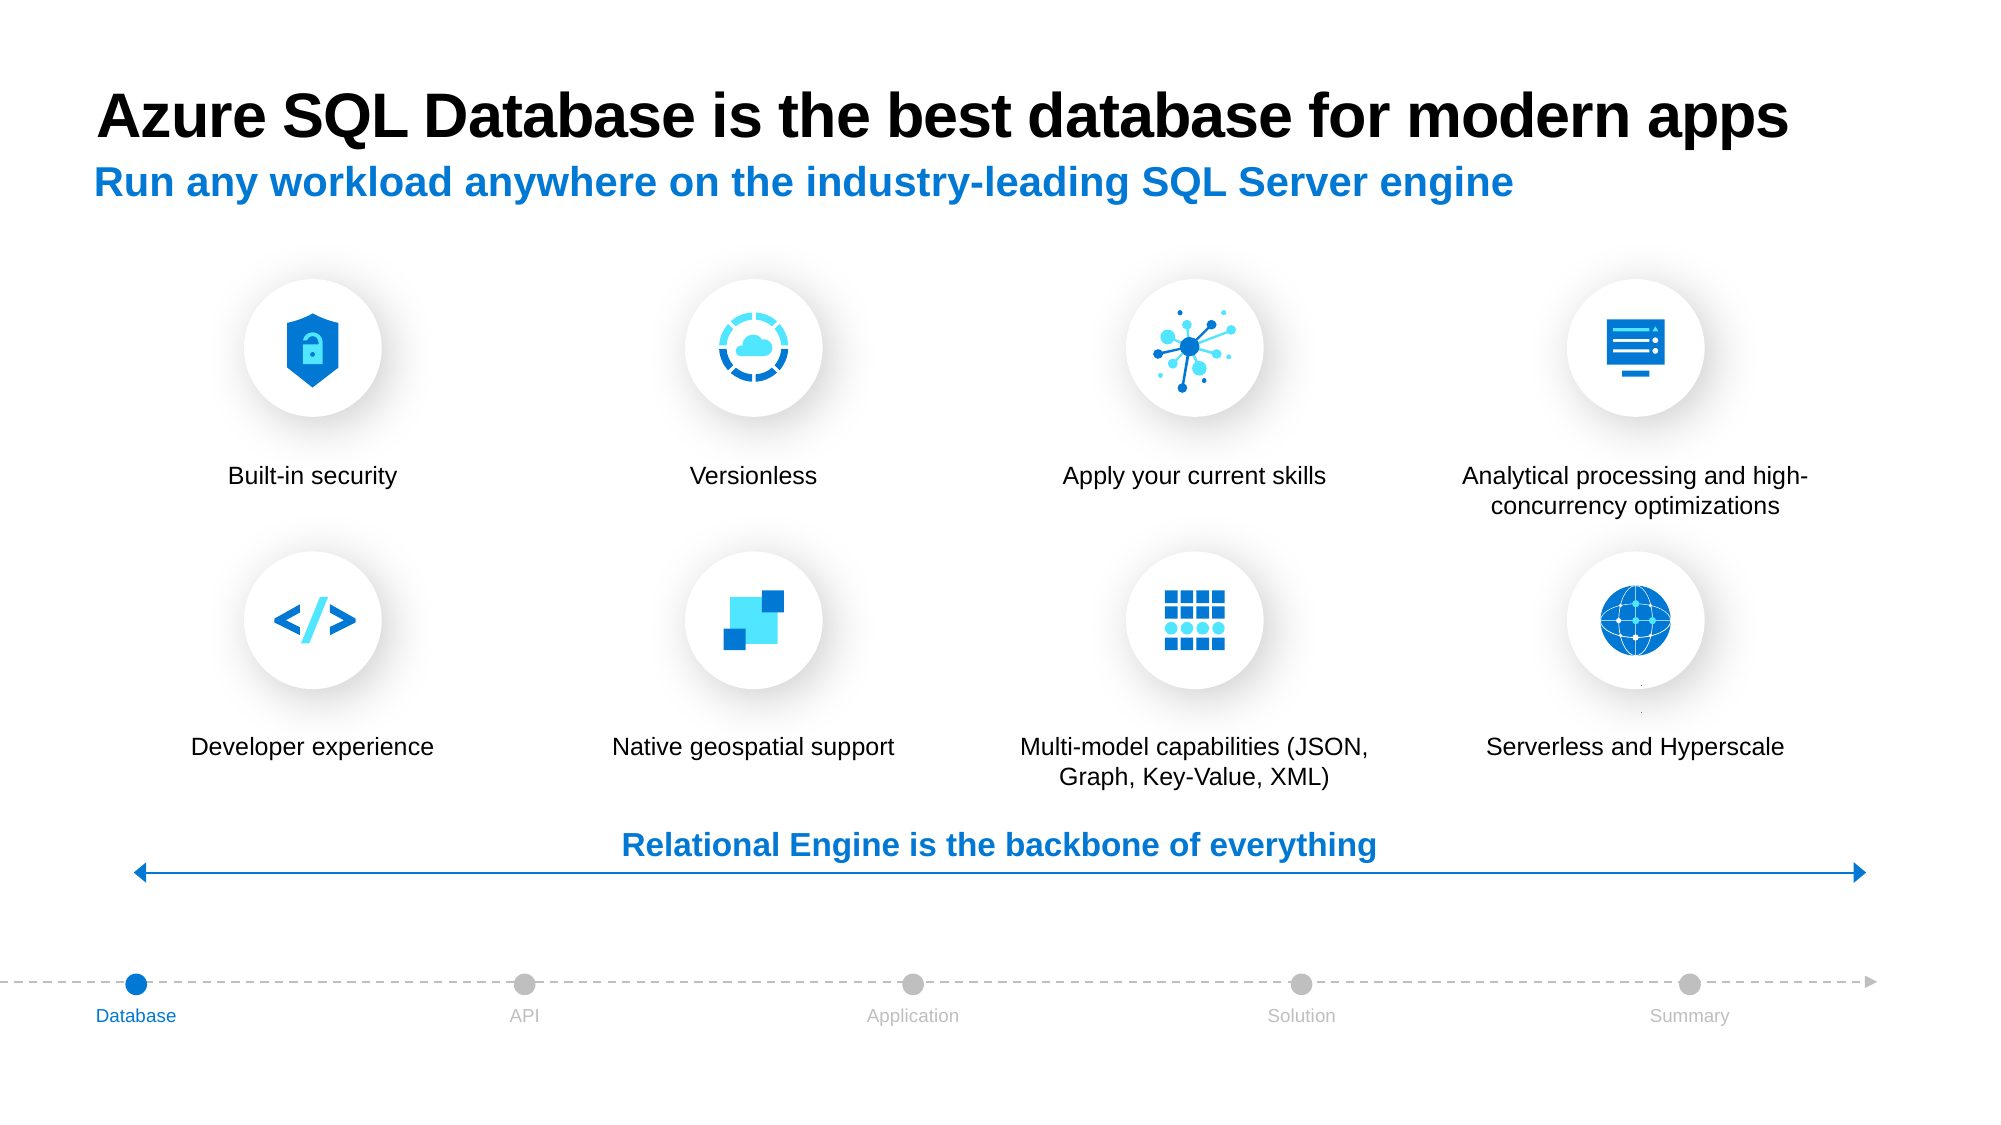

# Azure SQL Database is the best database for modern apps
Run any workload anywhere on the industry-leading SQL Server engine

Built-in security
Versionless
Apply your current skills
Analytical processing and high-concurrency optimizations

Developer experience
Native geospatial support
Multi-model capabilities (JSON, Graph, Key-Value, XML)
Serverless and Hyperscale
Relational Engine is the backbone of everything

Application
Database
API
Solution
Summary